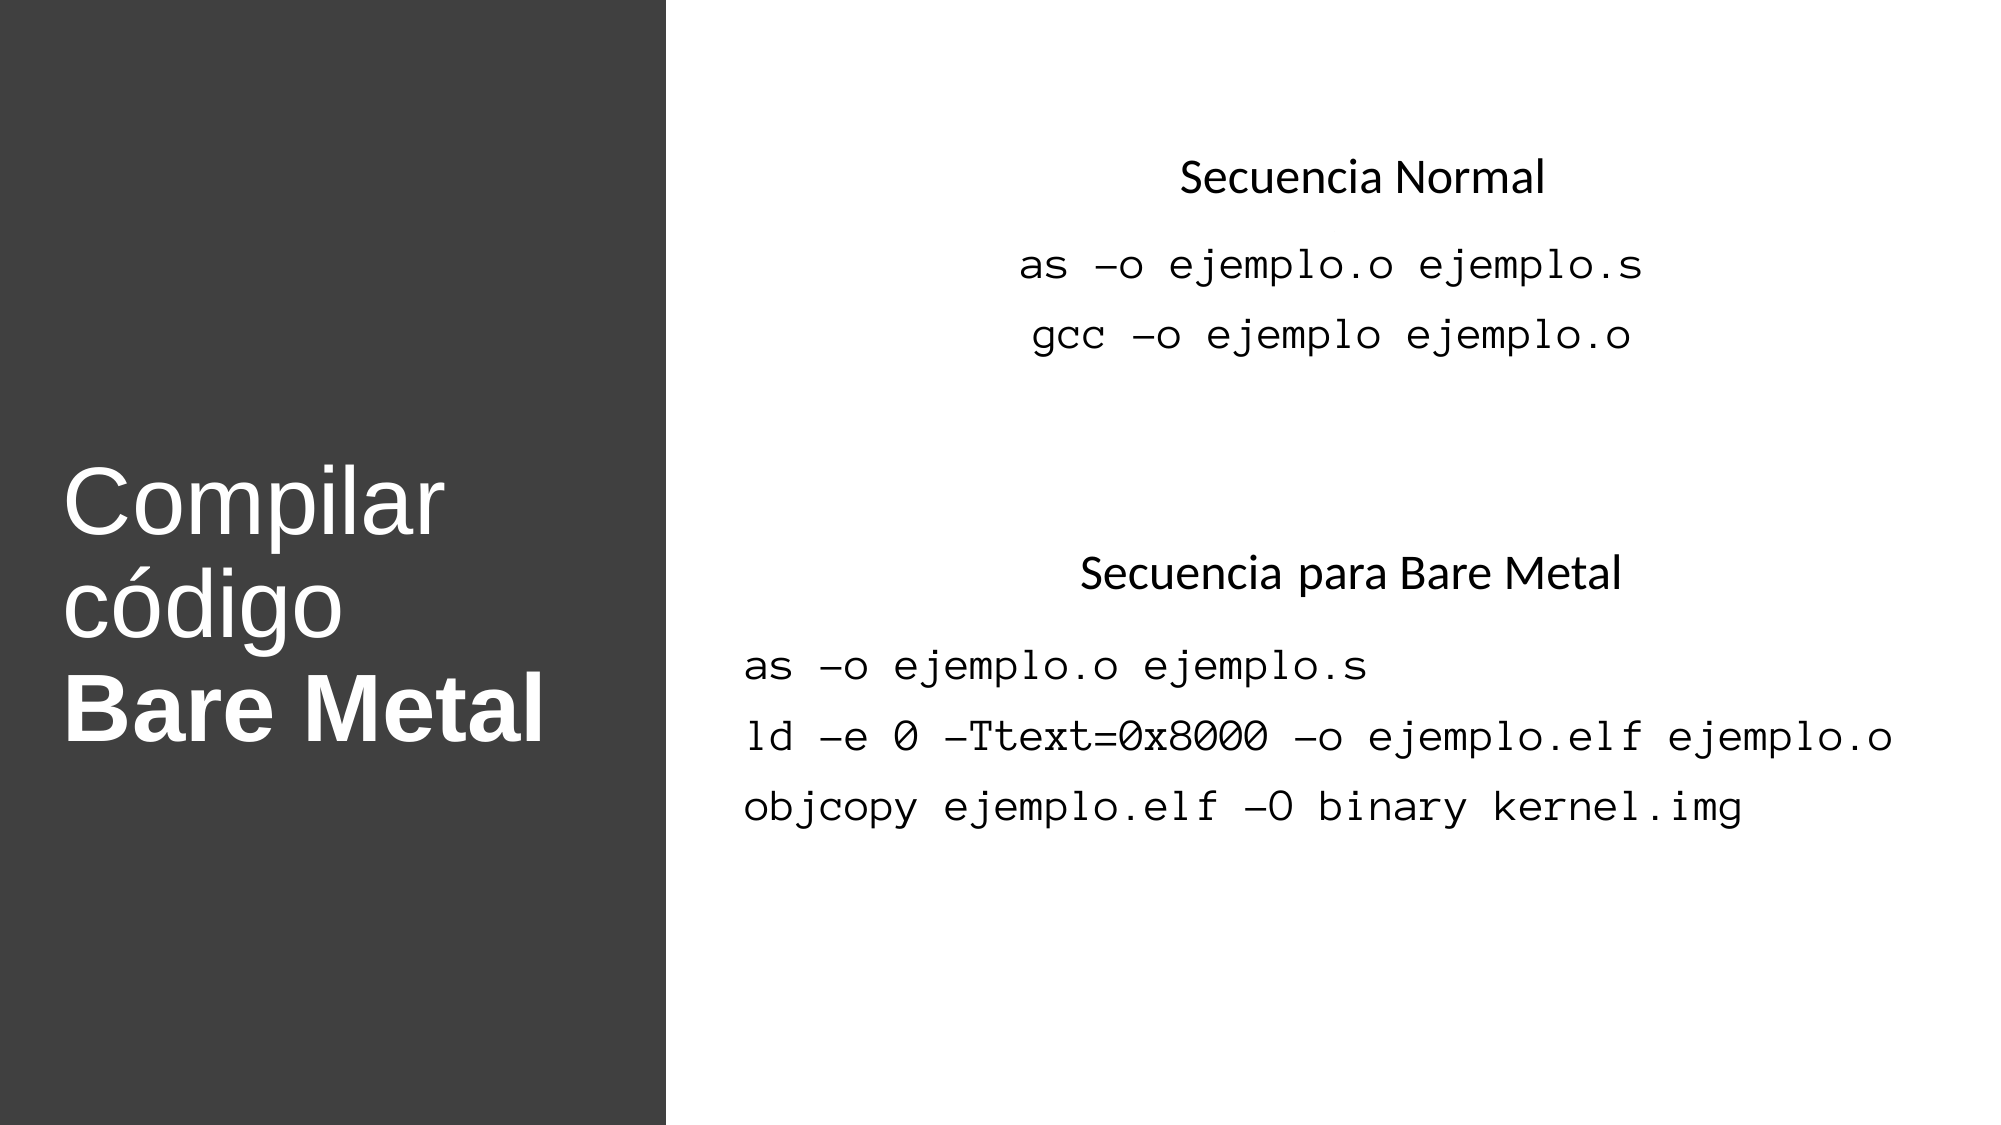

Secuencia Normal
as -o ejemplo.o ejemplo.s
gcc -o ejemplo ejemplo.o

# Compilar código Bare Metal
Secuencia para Bare Metal
as -o ejemplo.o ejemplo.s
ld -e 0 -Ttext=0x8000 -o ejemplo.elf ejemplo.o
objcopy ejemplo.elf -O binary kernel.img